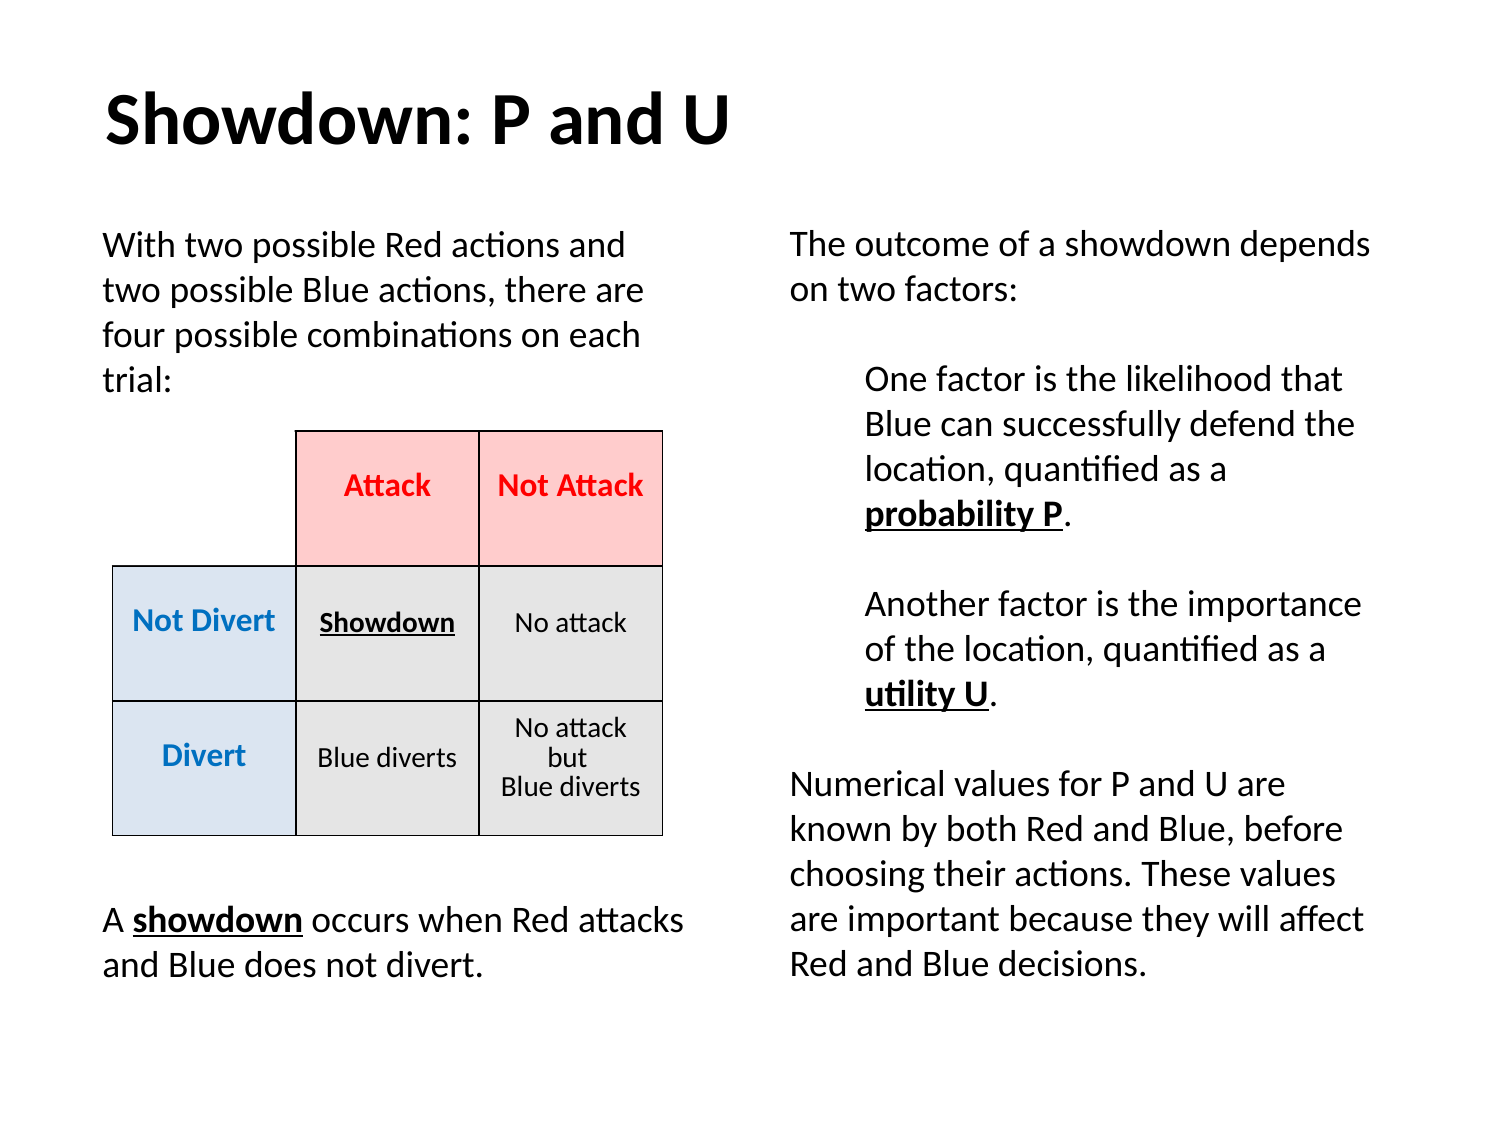

Showdown: P and U
The outcome of a showdown depends on two factors:

One factor is the likelihood that Blue can successfully defend the location, quantified as a probability P.

Another factor is the importance of the location, quantified as a utility U.

Numerical values for P and U are known by both Red and Blue, before choosing their actions. These values are important because they will affect Red and Blue decisions.
With two possible Red actions and two possible Blue actions, there are four possible combinations on each trial:

A showdown occurs when Red attacks and Blue does not divert.

|  | Attack | Not Attack |
| --- | --- | --- |
| Not Divert | Showdown | No attack |
| Divert | Blue diverts | No attack but Blue diverts |